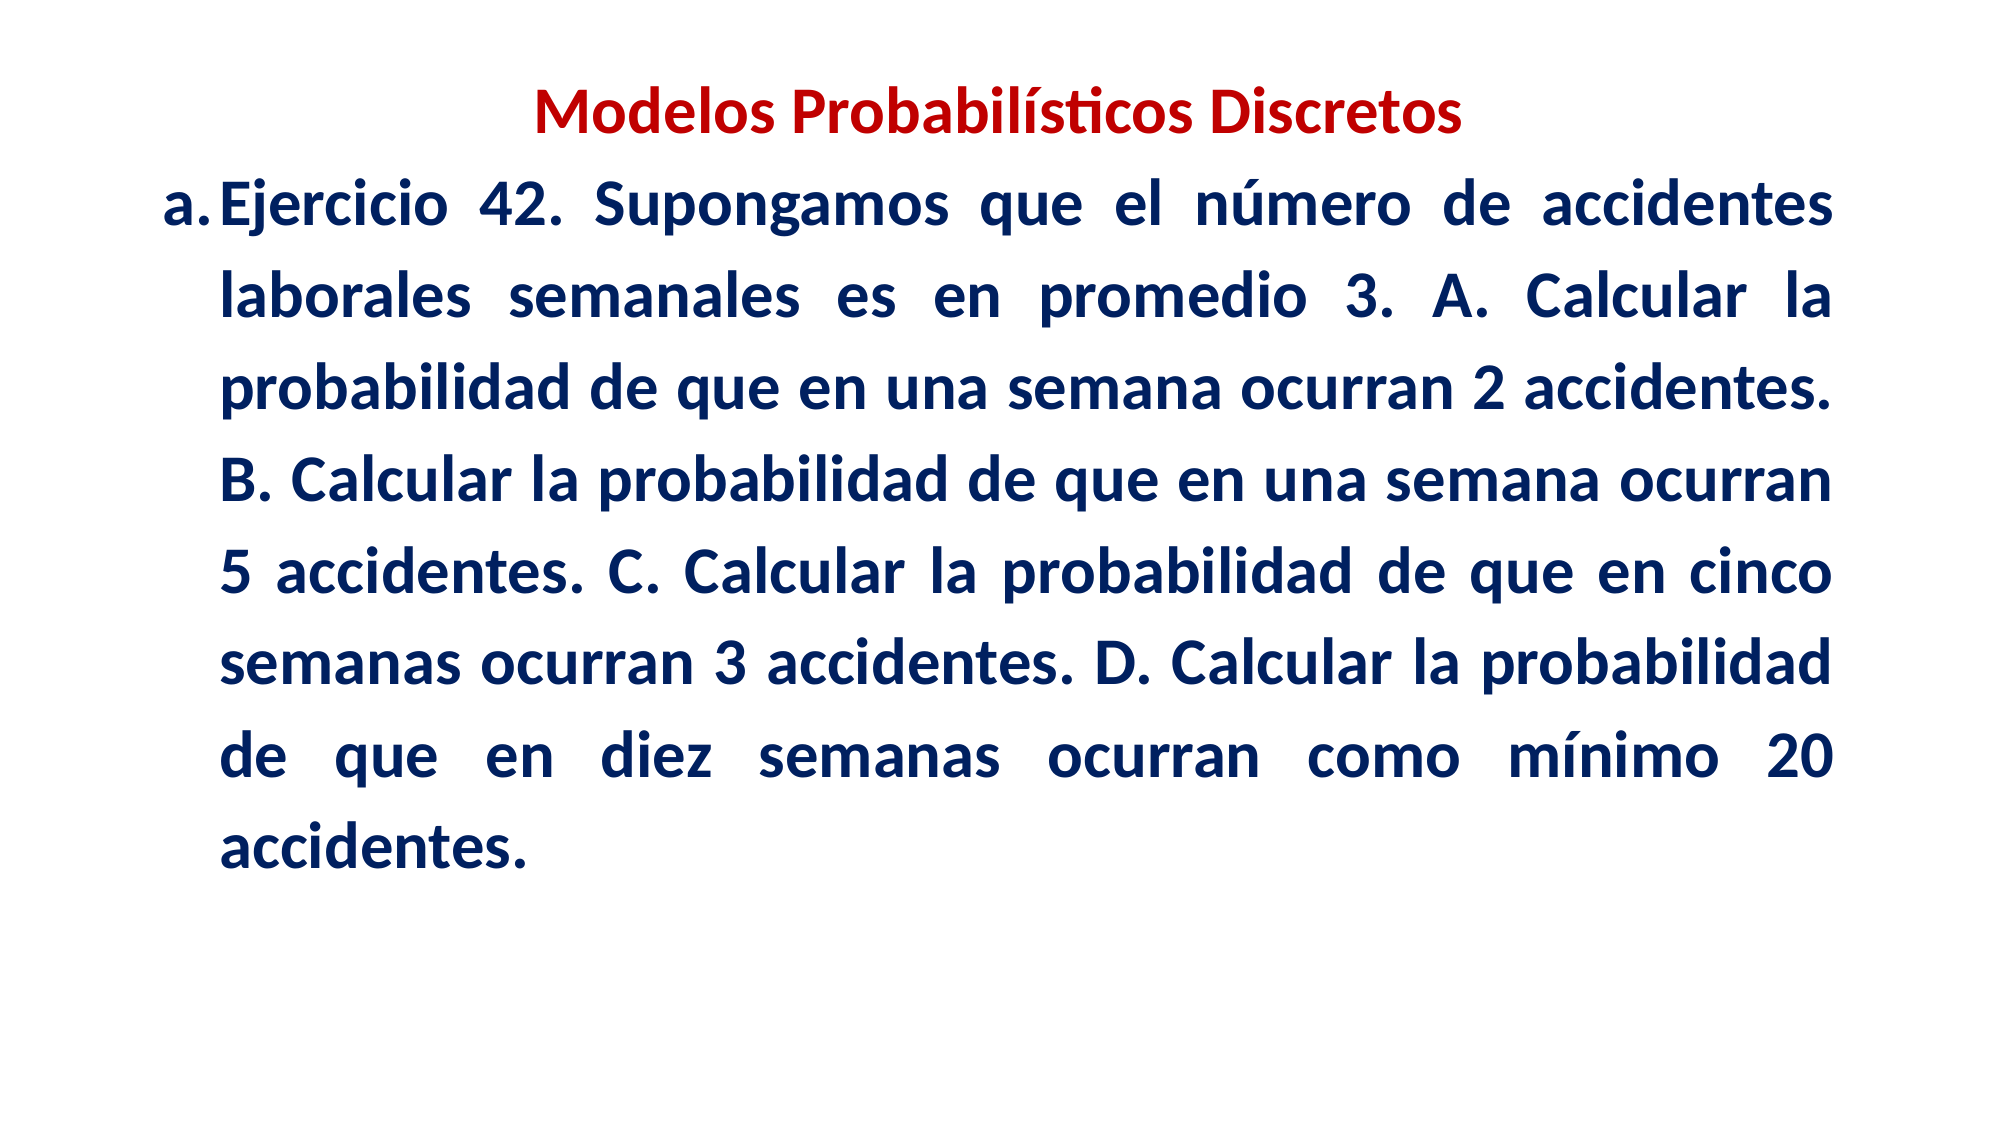

Modelos Probabilísticos Discretos
Ejercicio 42. Supongamos que el número de accidentes laborales semanales es en promedio 3. A. Calcular la probabilidad de que en una semana ocurran 2 accidentes. B. Calcular la probabilidad de que en una semana ocurran 5 accidentes. C. Calcular la probabilidad de que en cinco semanas ocurran 3 accidentes. D. Calcular la probabilidad de que en diez semanas ocurran como mínimo 20 accidentes.